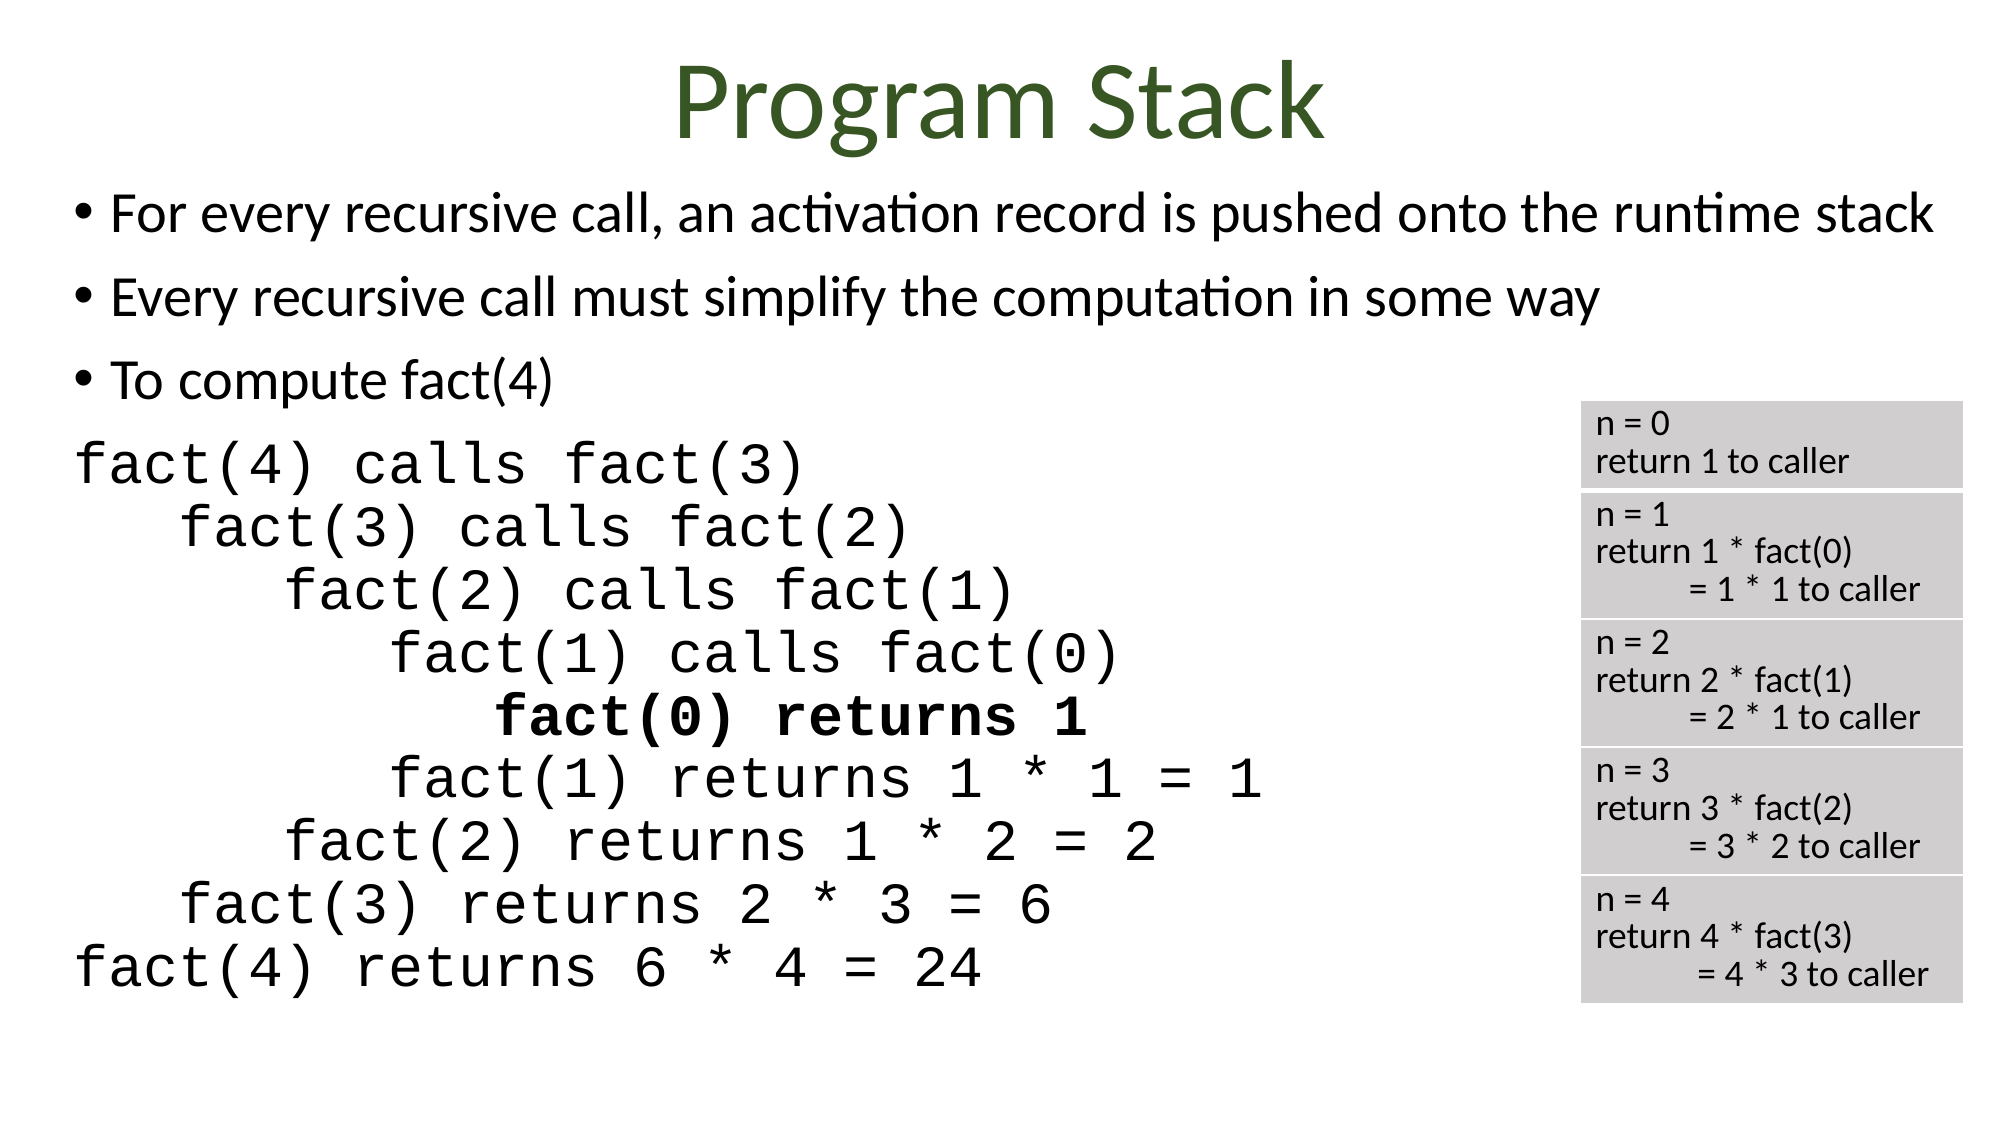

# Program Stack
For every recursive call, an activation record is pushed onto the runtime stack
Every recursive call must simplify the computation in some way
To compute fact(4)
fact(4) calls fact(3)
   fact(3) calls fact(2)
      fact(2) calls fact(1)
         fact(1) calls fact(0)
            fact(0) returns 1
         fact(1) returns 1 * 1 = 1
      fact(2) returns 1 * 2 = 2
   fact(3) returns 2 * 3 = 6
fact(4) returns 6 * 4 = 24

| n = 0 return 1 to caller |
| --- |
| n = 1 return 1 \* fact(0) = 1 \* 1 to caller |
| n = 2 return 2 \* fact(1) = 2 \* 1 to caller |
| n = 3 return 3 \* fact(2) = 3 \* 2 to caller |
| n = 4 return 4 \* fact(3) = 4 \* 3 to caller |